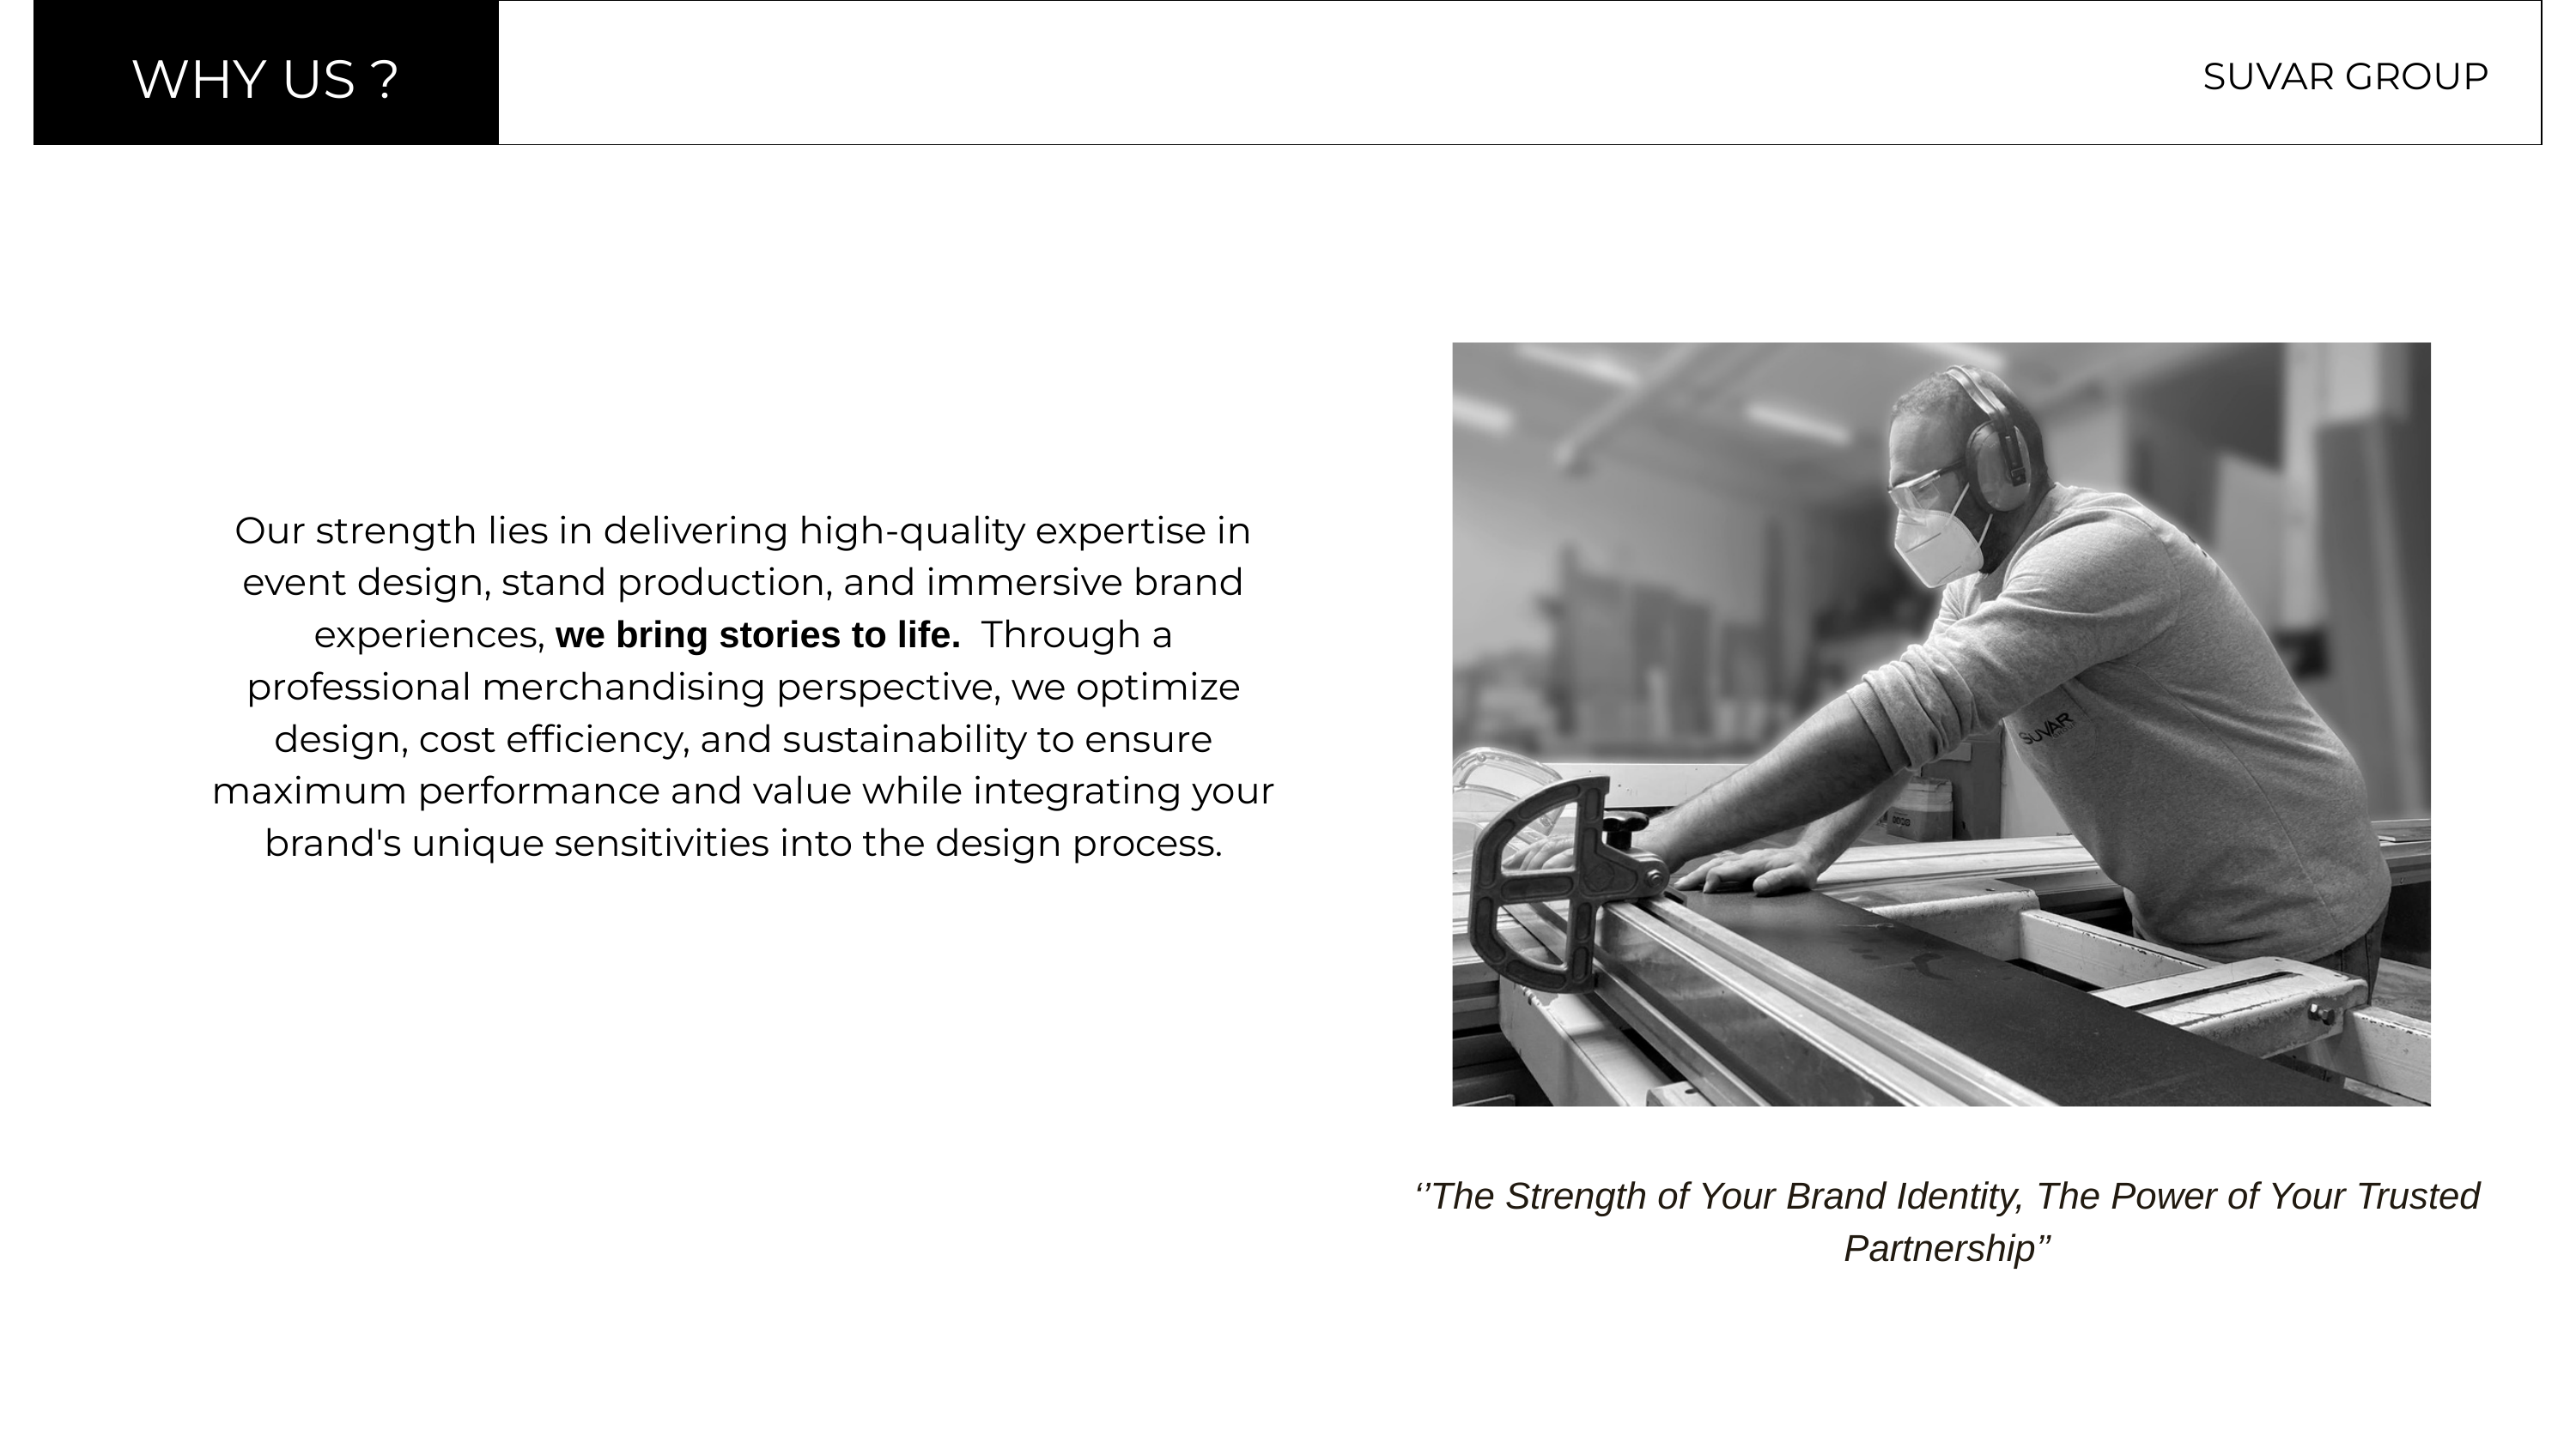

WHY US ?
SUVAR GROUP

Our strength lies in delivering high-quality expertise in event design, stand production, and immersive brand experiences, we bring stories to life.  Through a professional merchandising perspective, we optimize design, cost efficiency, and sustainability to ensure maximum performance and value while integrating your brand's unique sensitivities into the design process.

‘’The Strength of Your Brand Identity, The Power of Your Trusted Partnership’’